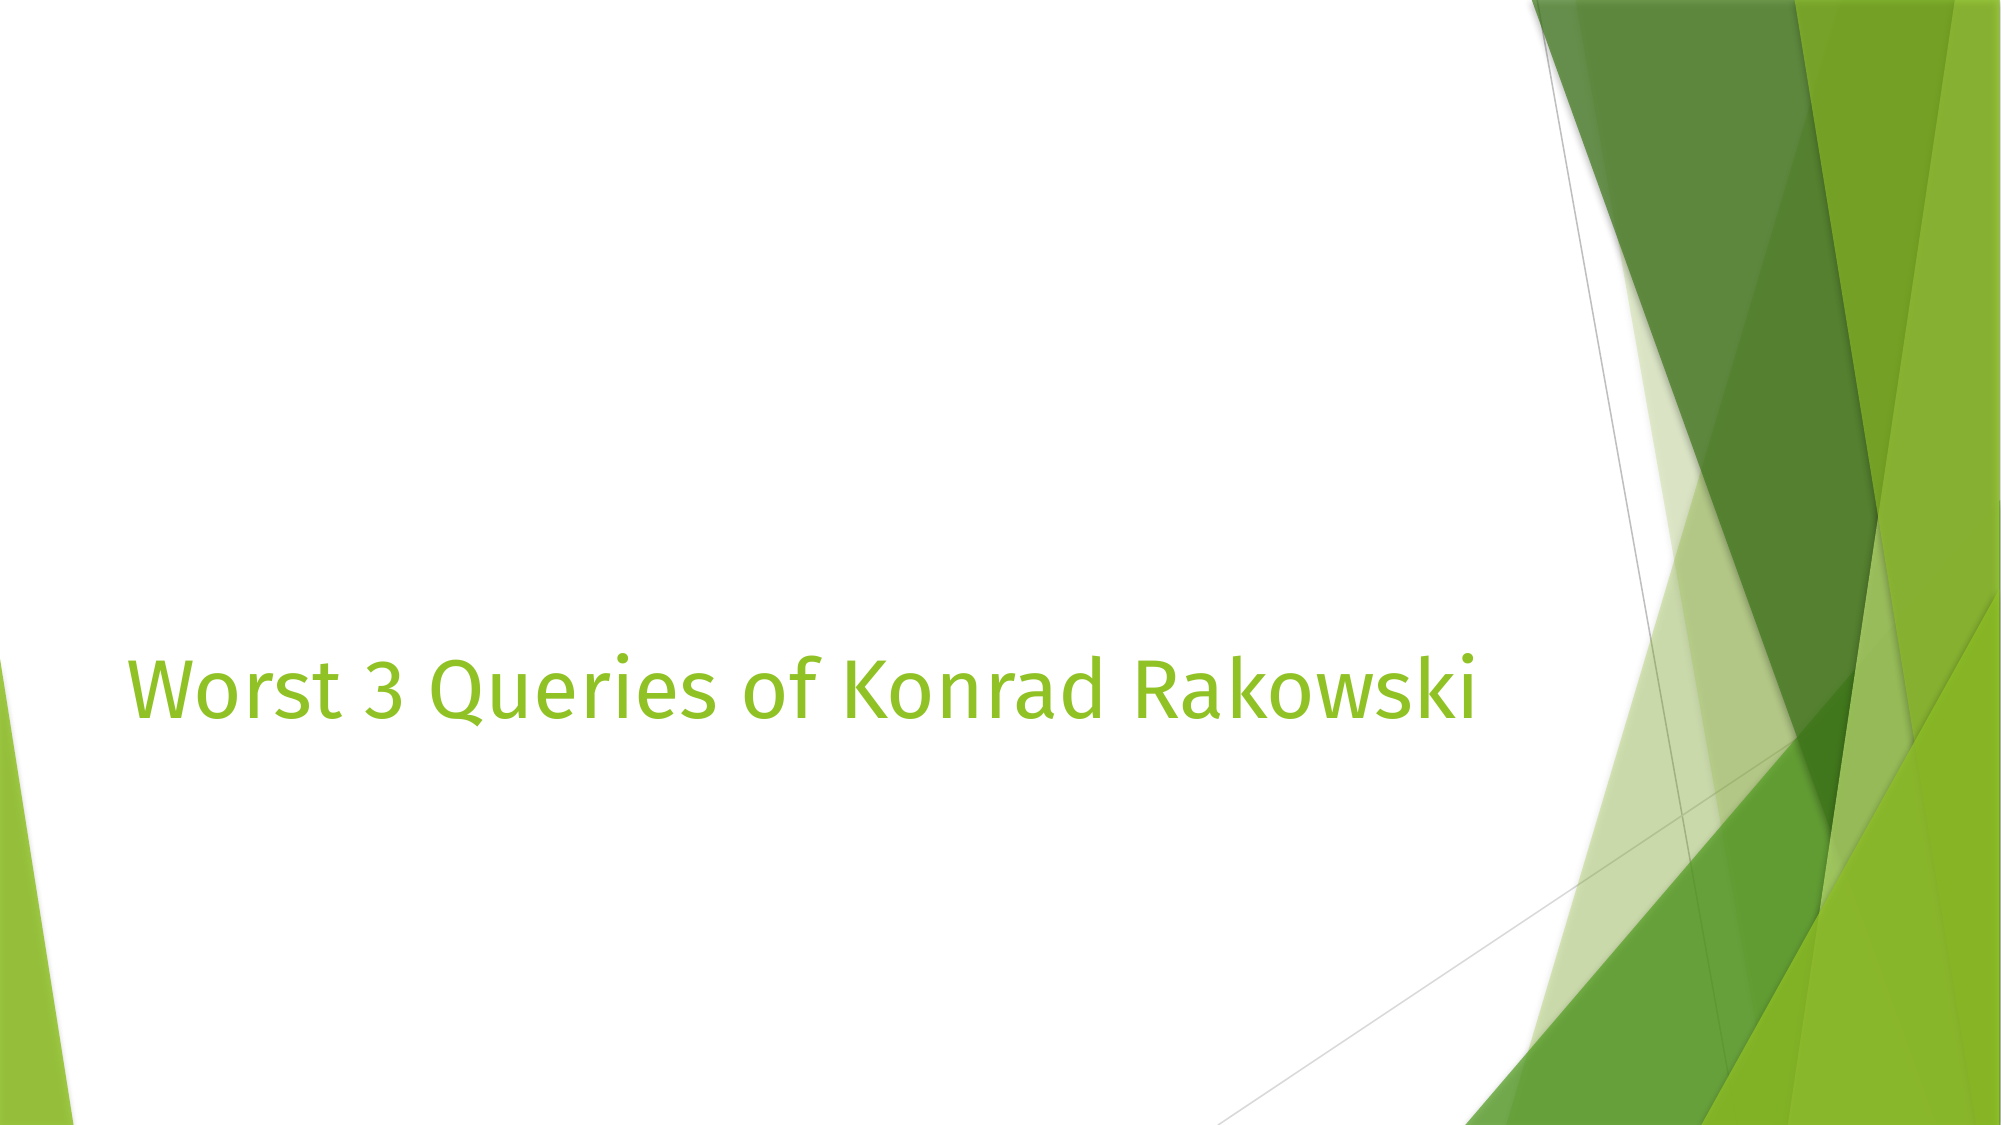

# Worst 3 Queries of Konrad Rakowski